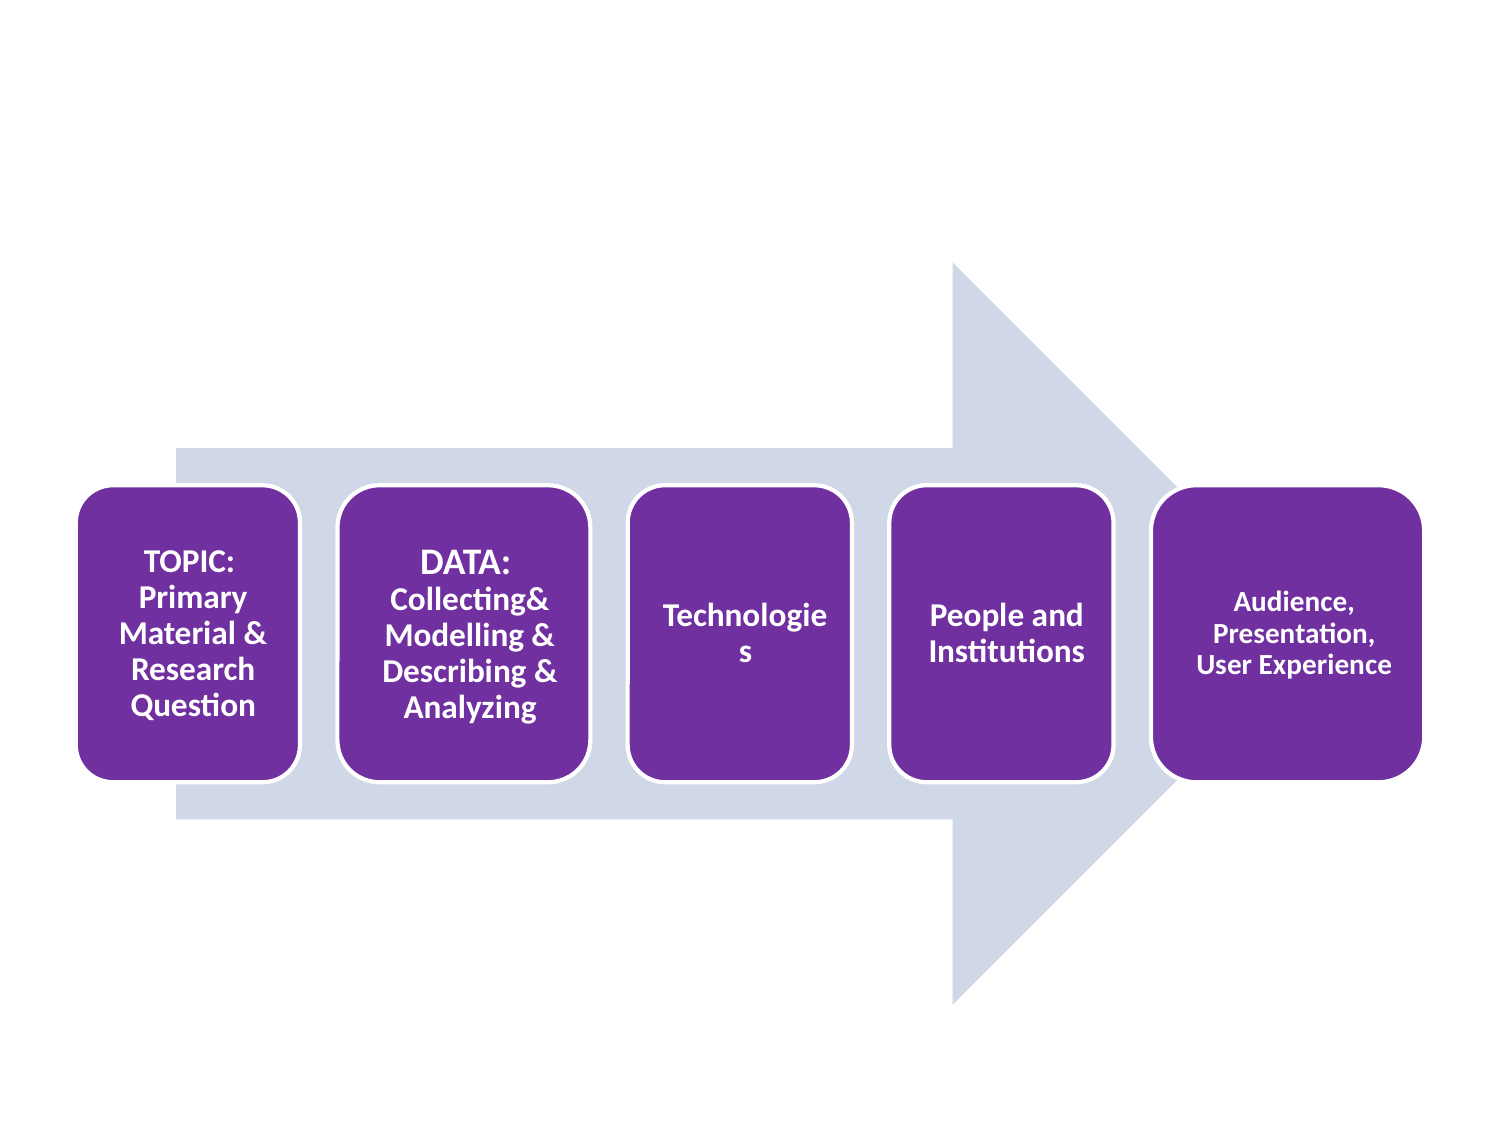

TOPIC:  Primary Material & Research Question
DATA:  Collecting& Modelling & Describing & Analyzing
Technologies
People and Institutions
Audience, Presentation, User Experience